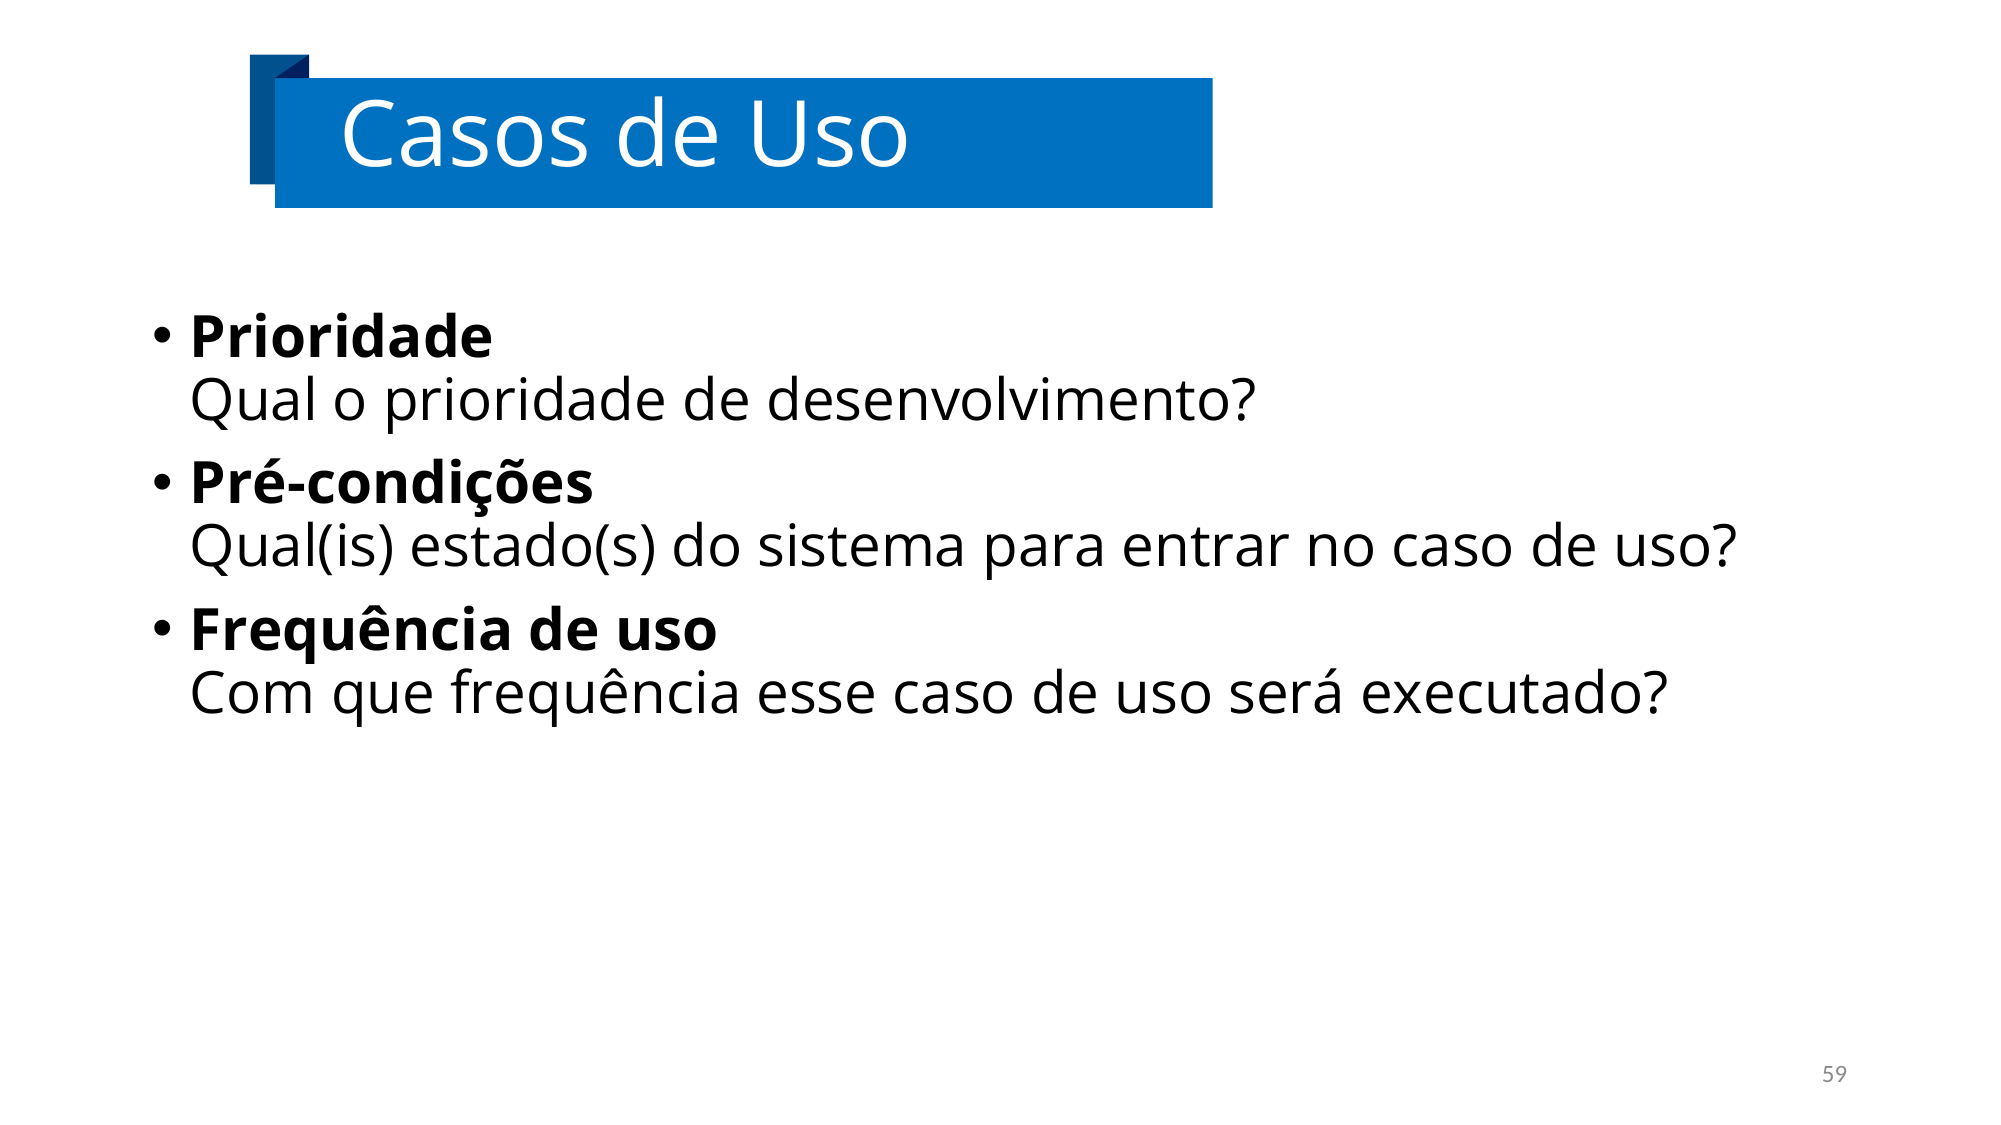

# Casos de Uso

Prioridade
Qual o prioridade de desenvolvimento?
Pré-condições
Qual(is) estado(s) do sistema para entrar no caso de uso?
Frequência de uso
Com que frequência esse caso de uso será executado?

59